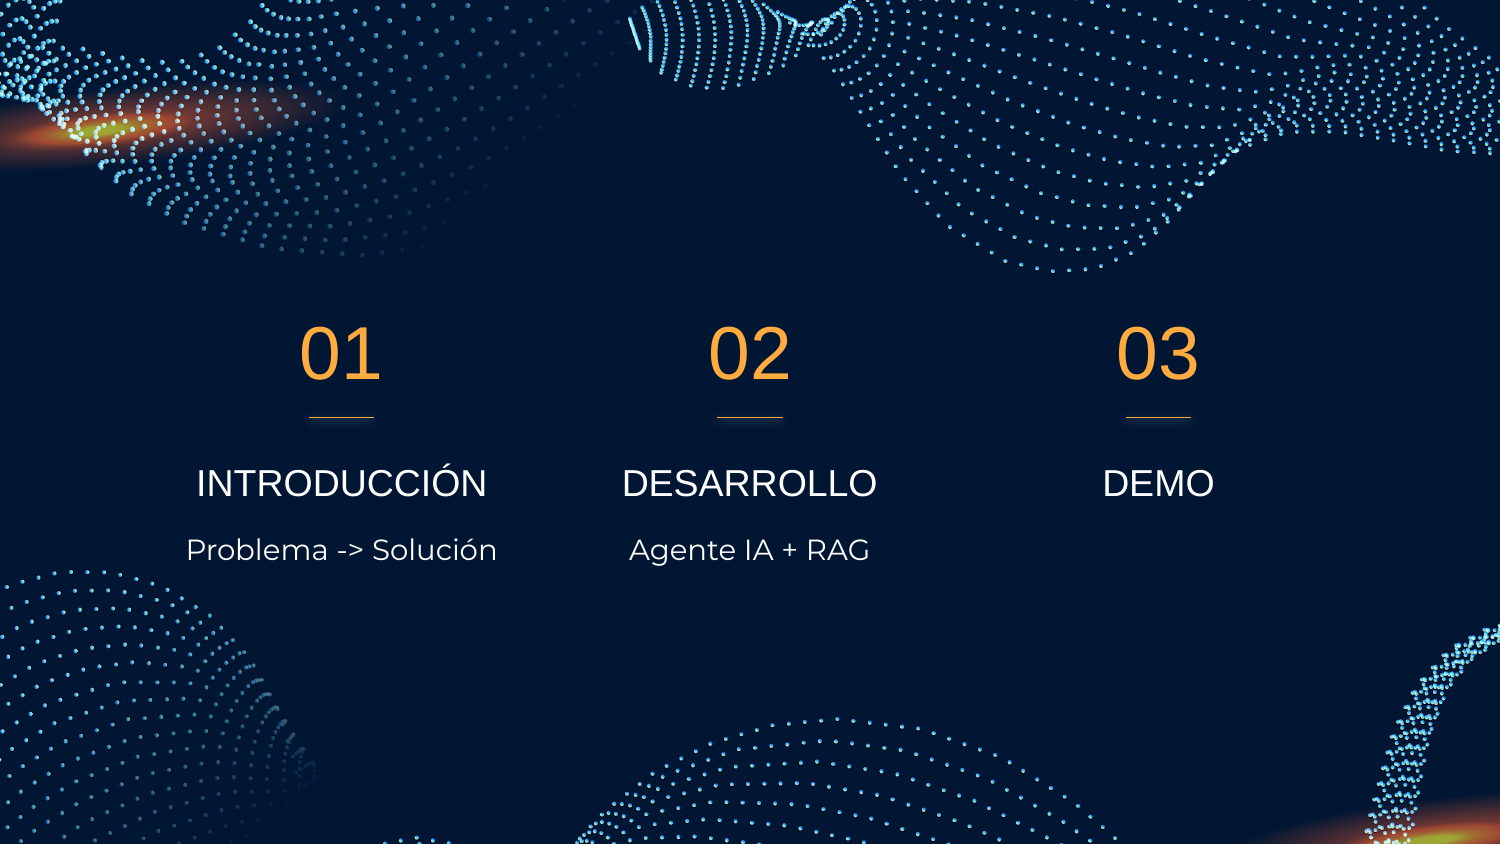

01
02
03
INTRODUCCIÓN
# DESARROLLO
DEMO
Problema -> Solución
Agente IA + RAG